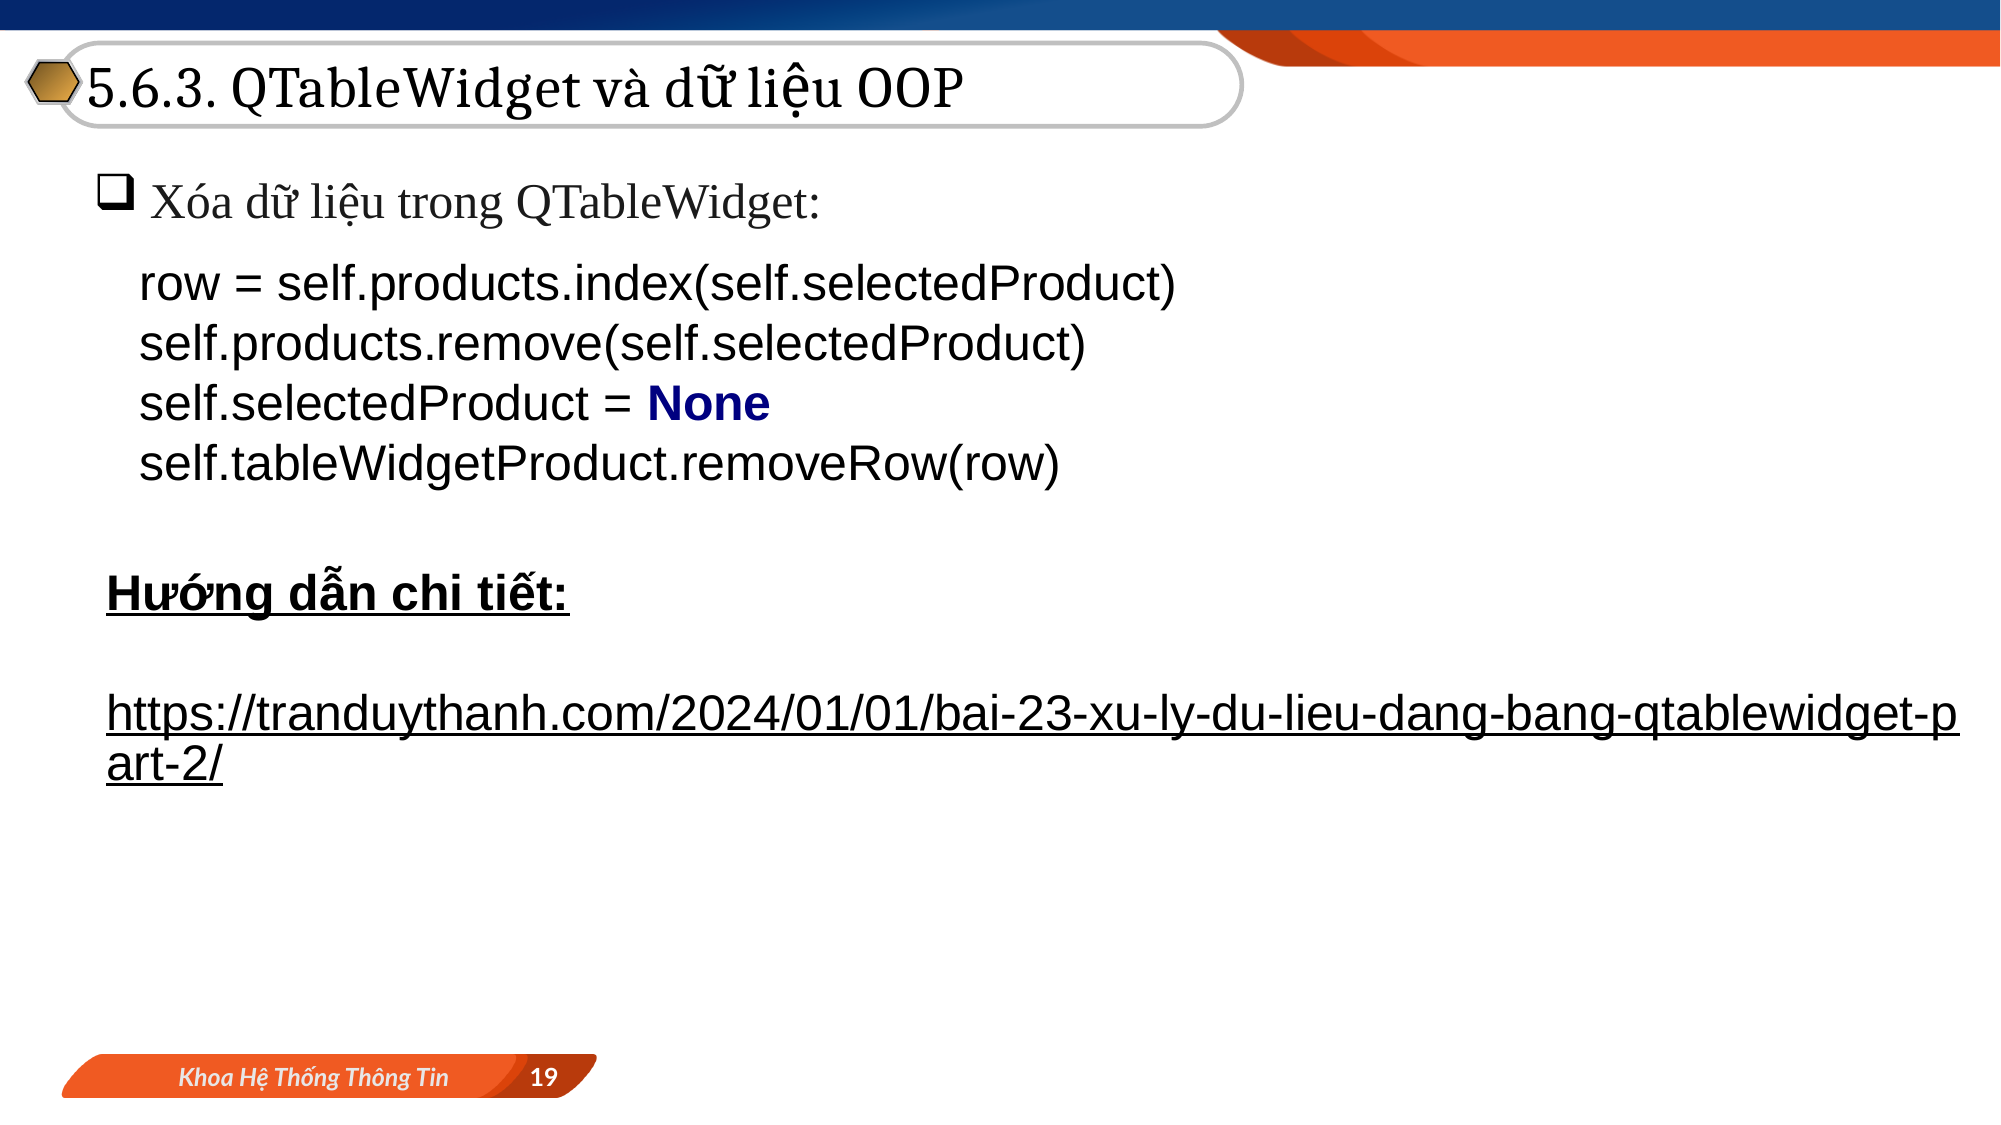

5.6.3. QTableWidget và dữ liệu OOP

Xóa dữ liệu trong QTableWidget:
row = self.products.index(self.selectedProduct)
self.products.remove(self.selectedProduct)
self.selectedProduct = None
self.tableWidgetProduct.removeRow(row)
Hướng dẫn chi tiết:

https://tranduythanh.com/2024/01/01/bai-23-xu-ly-du-lieu-dang-bang-qtablewidget-part-2/
19
Khoa Hệ Thống Thông Tin